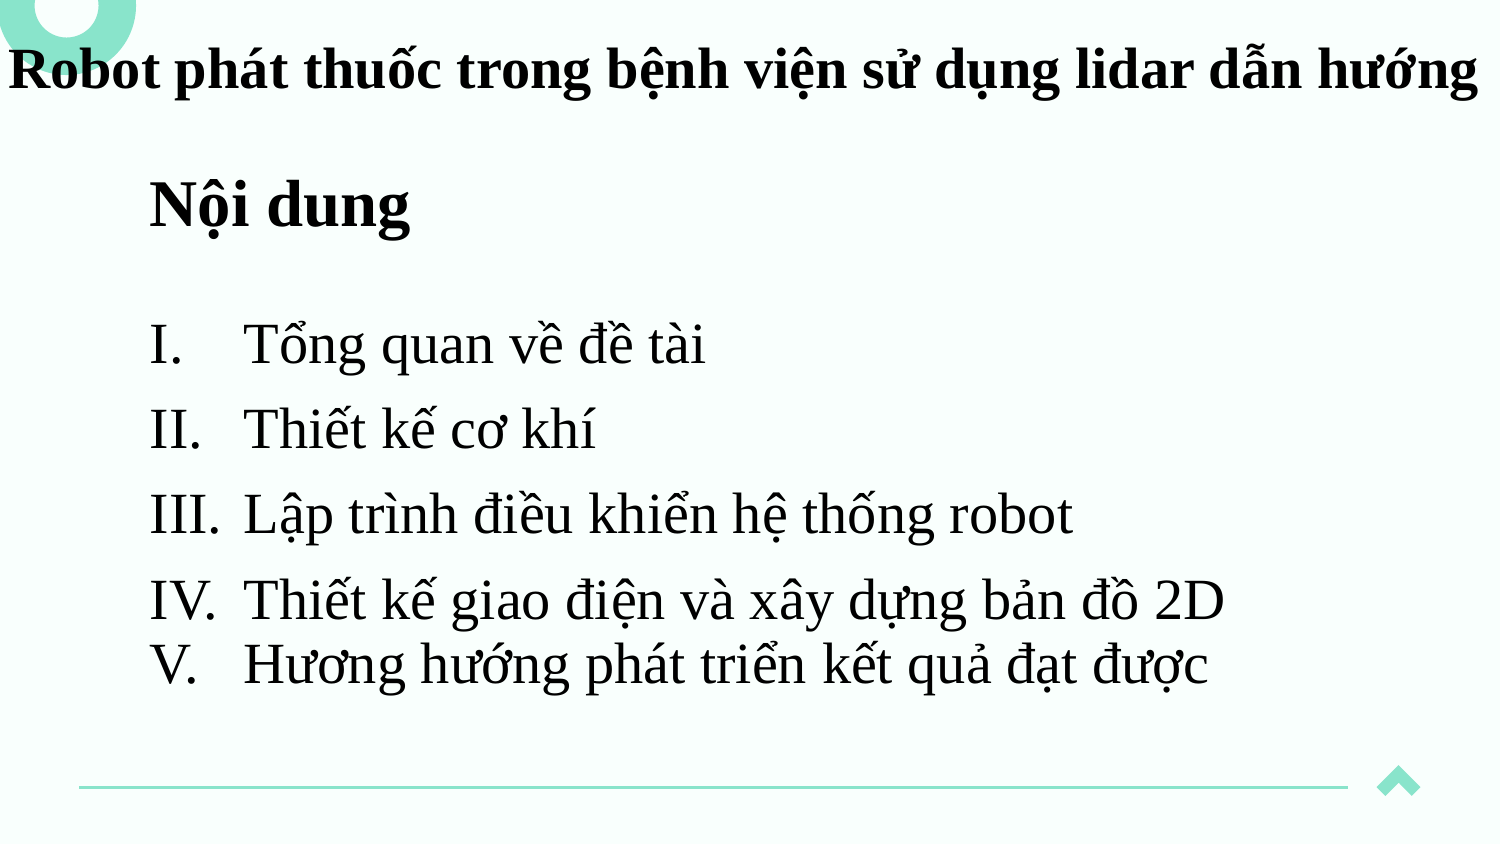

Robot phát thuốc trong bệnh viện sử dụng lidar dẫn hướng
| Nội dung |
| --- |
| Tổng quan về đề tài |
| Thiết kế cơ khí |
| Lập trình điều khiển hệ thống robot |
| Thiết kế giao điện và xây dựng bản đồ 2D Hương hướng phát triển kết quả đạt được |